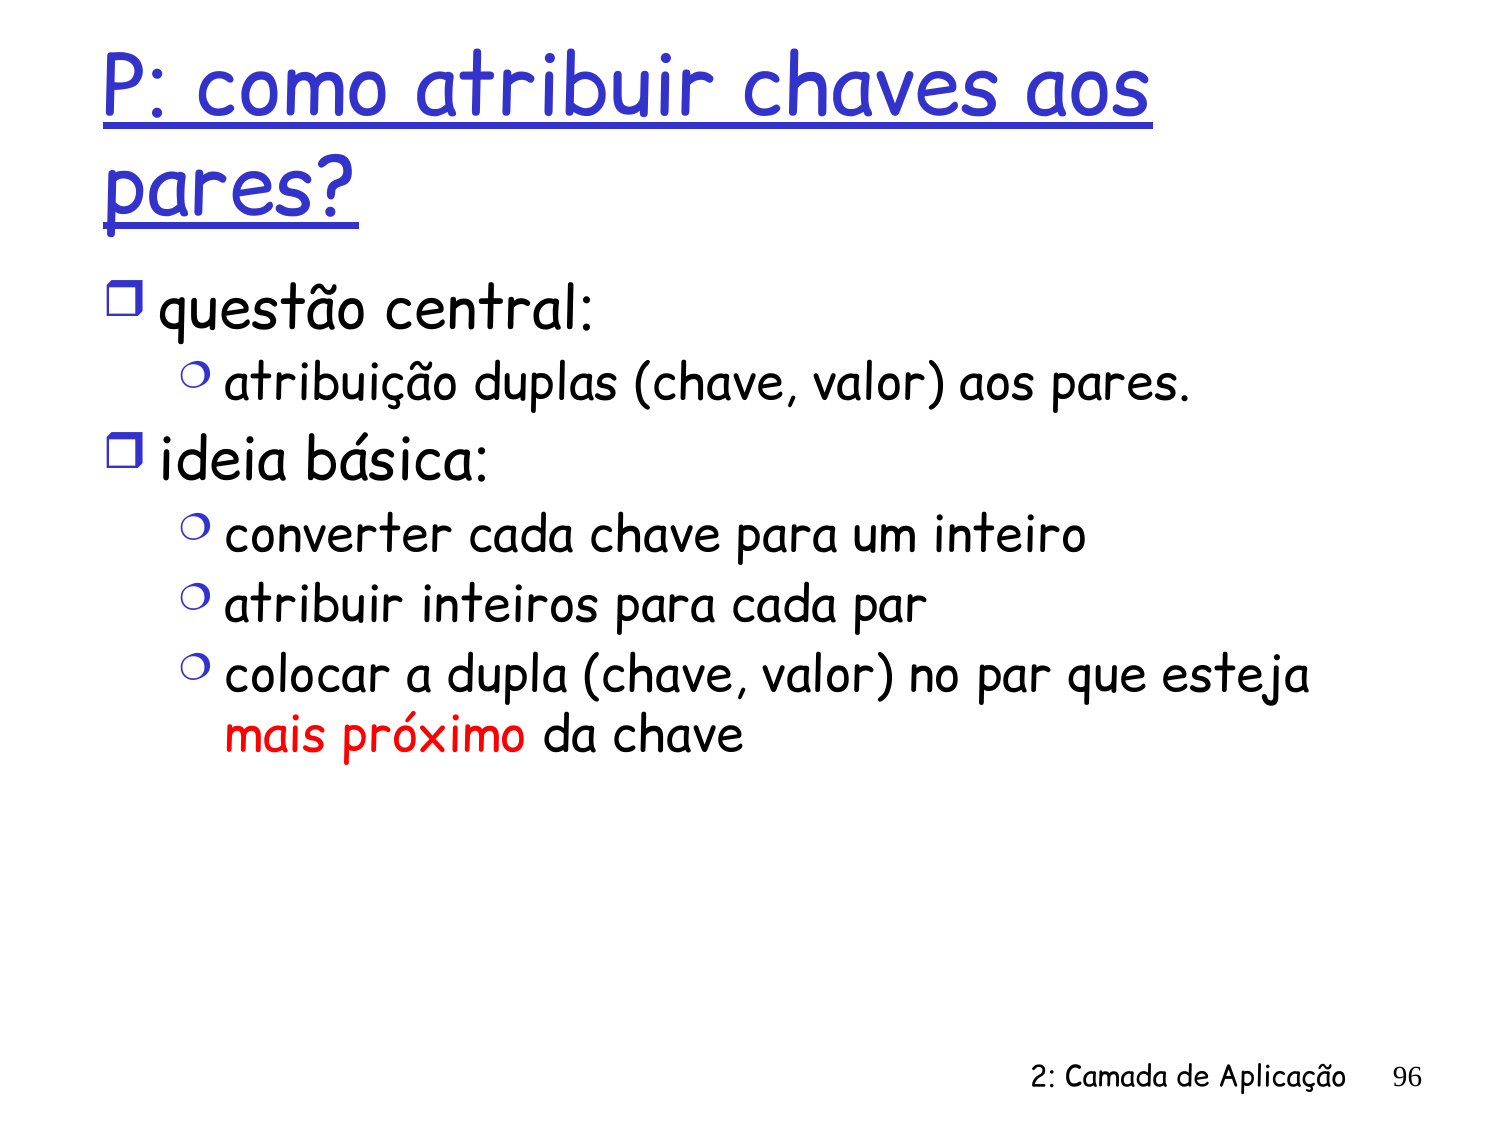

# P: como atribuir chaves aos pares?
questão central:
atribuição duplas (chave, valor) aos pares.
ideia básica:
converter cada chave para um inteiro
atribuir inteiros para cada par
colocar a dupla (chave, valor) no par que esteja mais próximo da chave
2: Camada de Aplicação
96